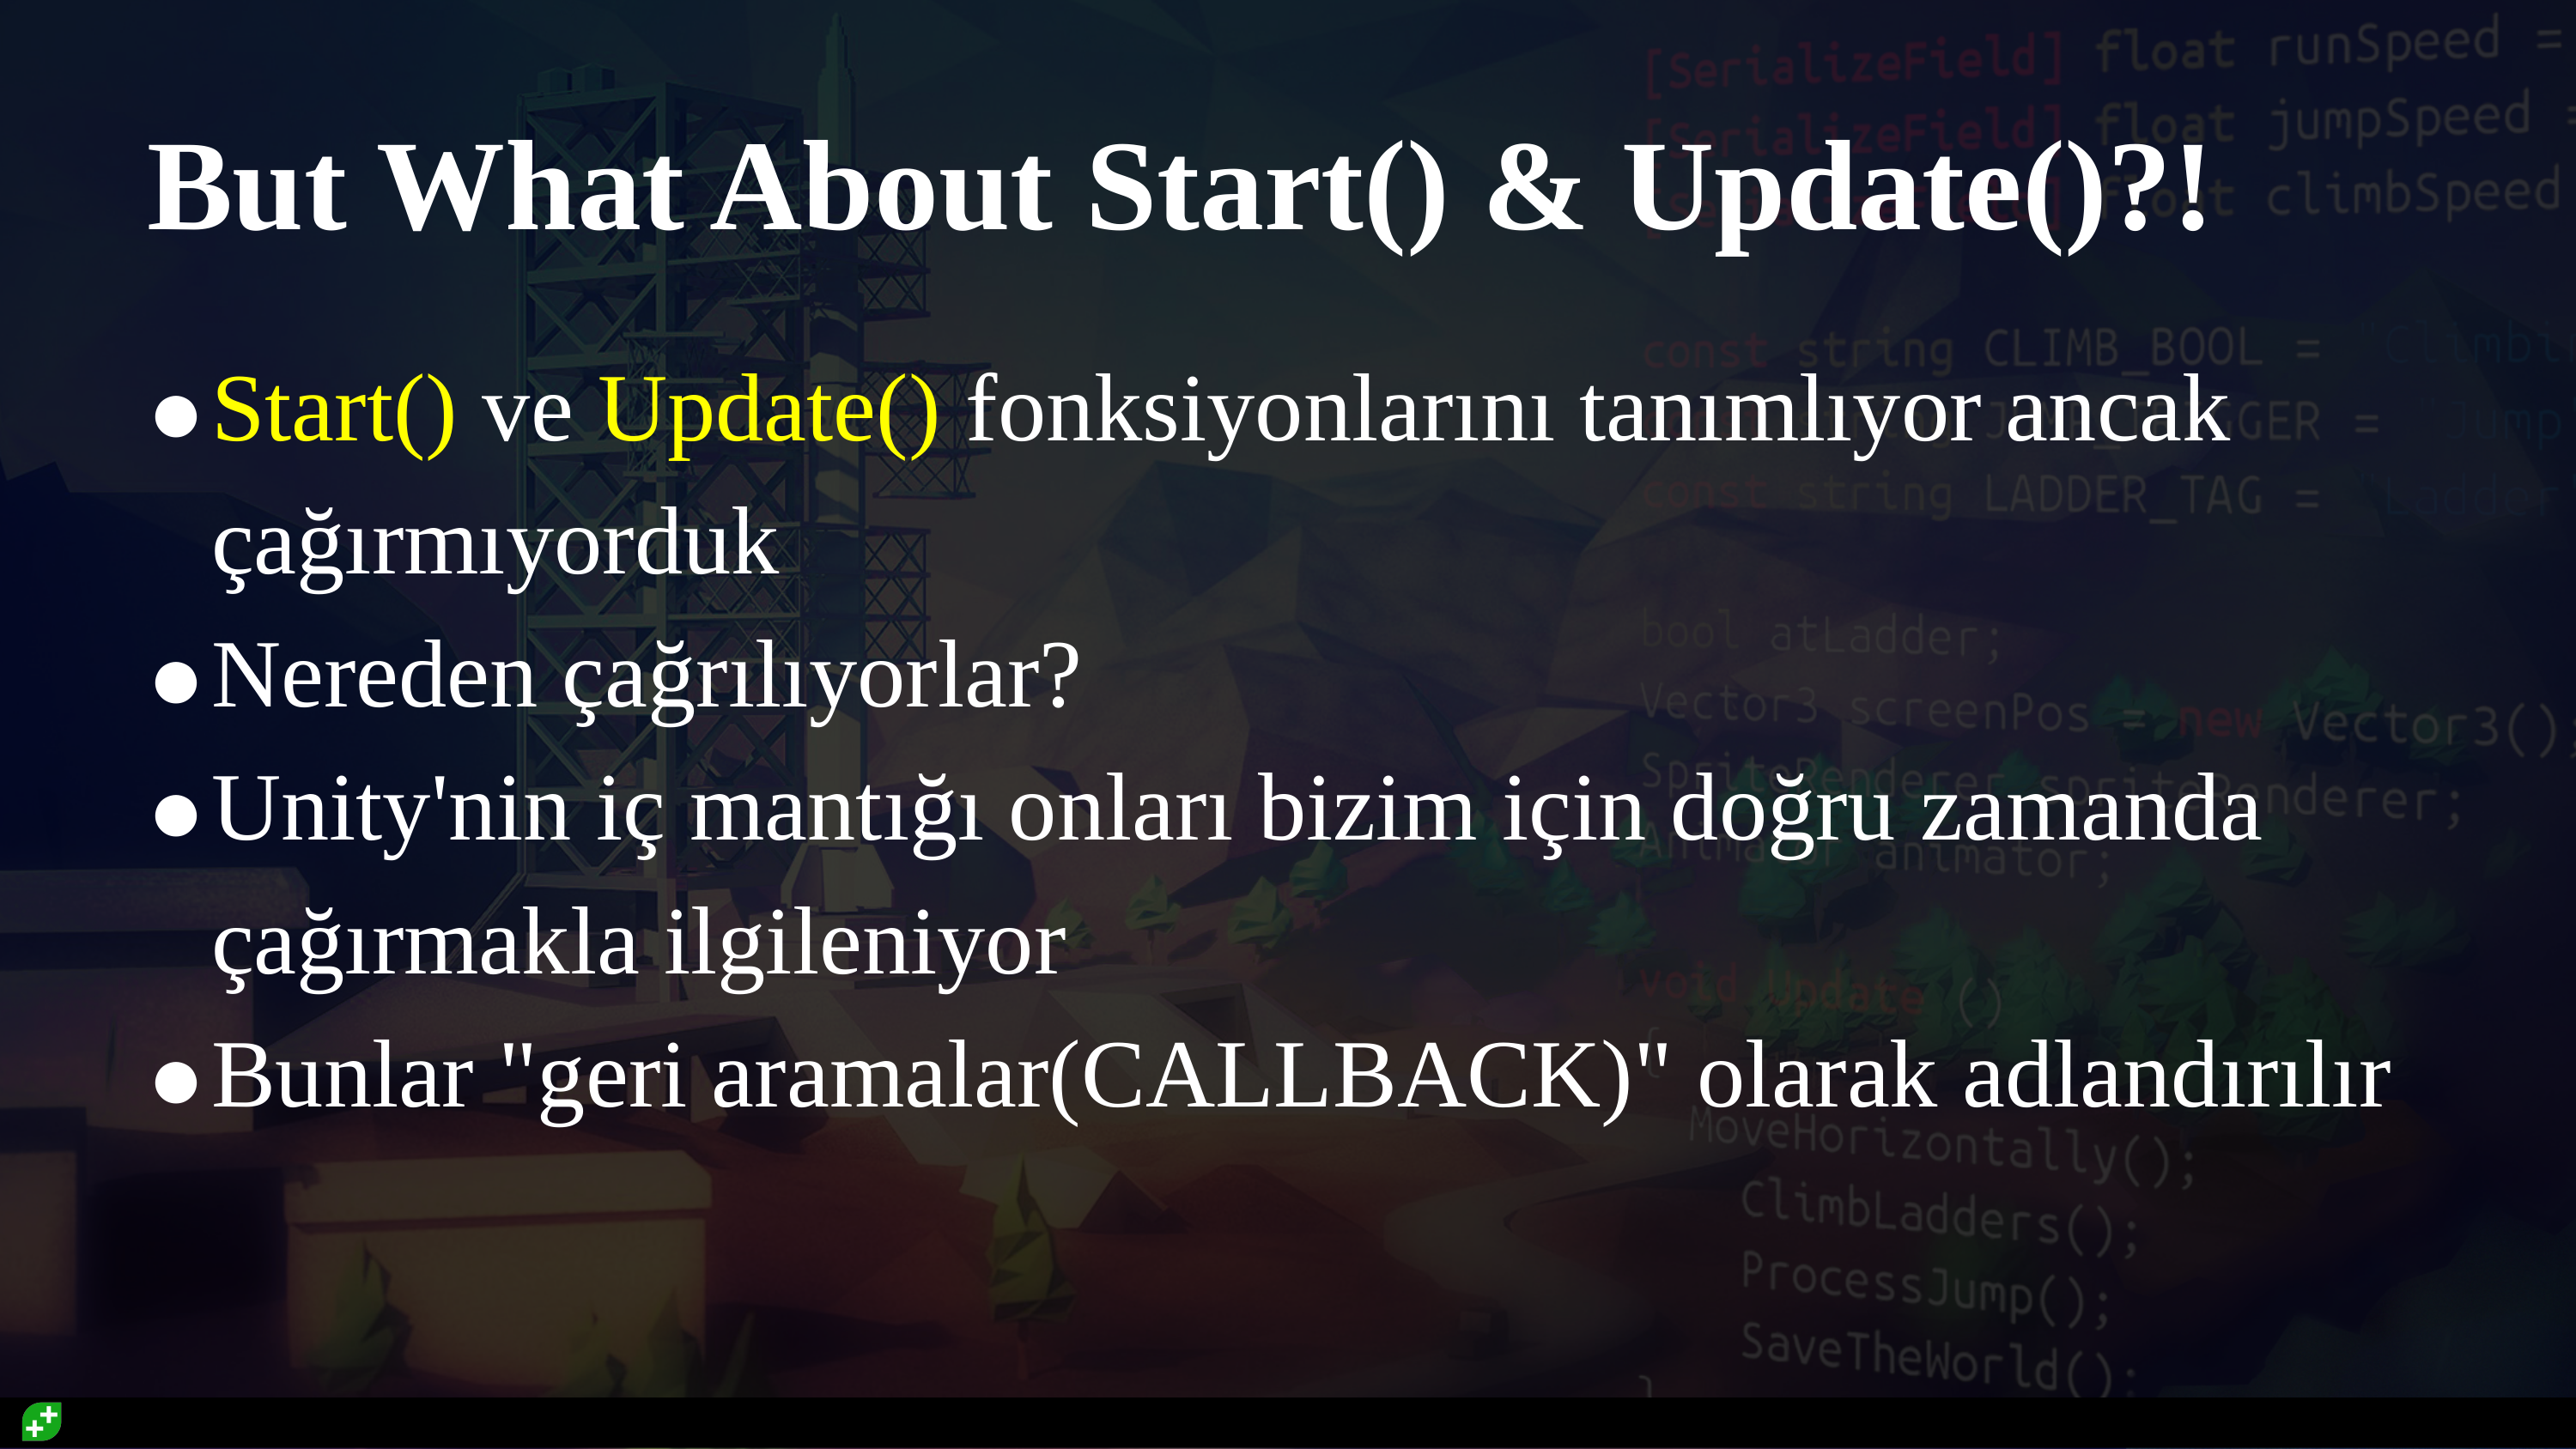

# But What About Start() & Update()?!
Start() ve Update() fonksiyonlarını tanımlıyor ancak çağırmıyorduk
Nereden çağrılıyorlar?
Unity'nin iç mantığı onları bizim için doğru zamanda çağırmakla ilgileniyor
Bunlar "geri aramalar(CALLBACK)" olarak adlandırılır